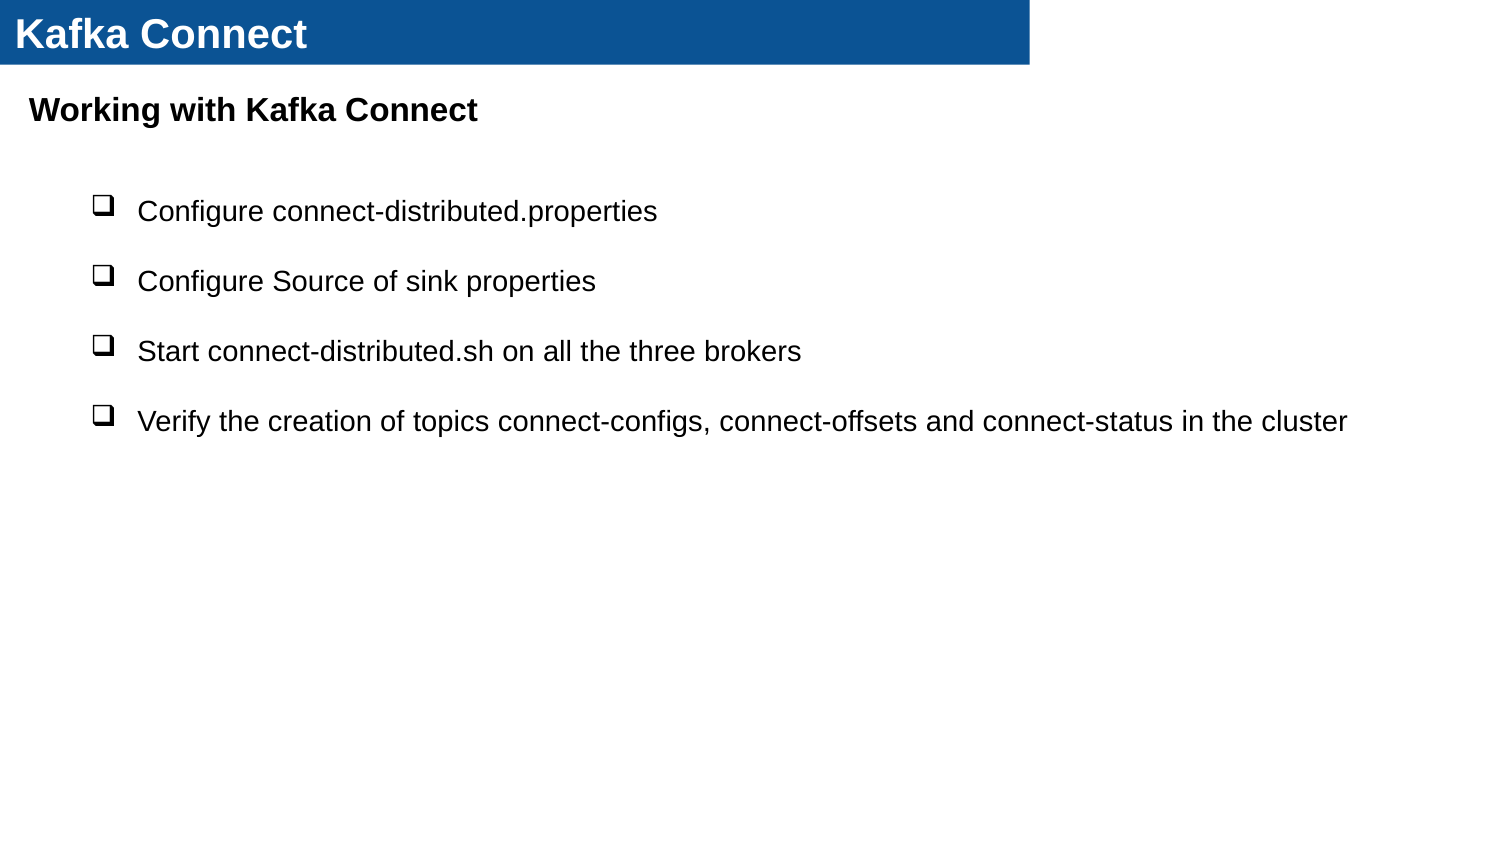

Kafka Connect
Working with Kafka Connect
Configure connect-distributed.properties

Configure Source of sink properties

Start connect-distributed.sh on all the three brokers

Verify the creation of topics connect-configs, connect-offsets and connect-status in the cluster